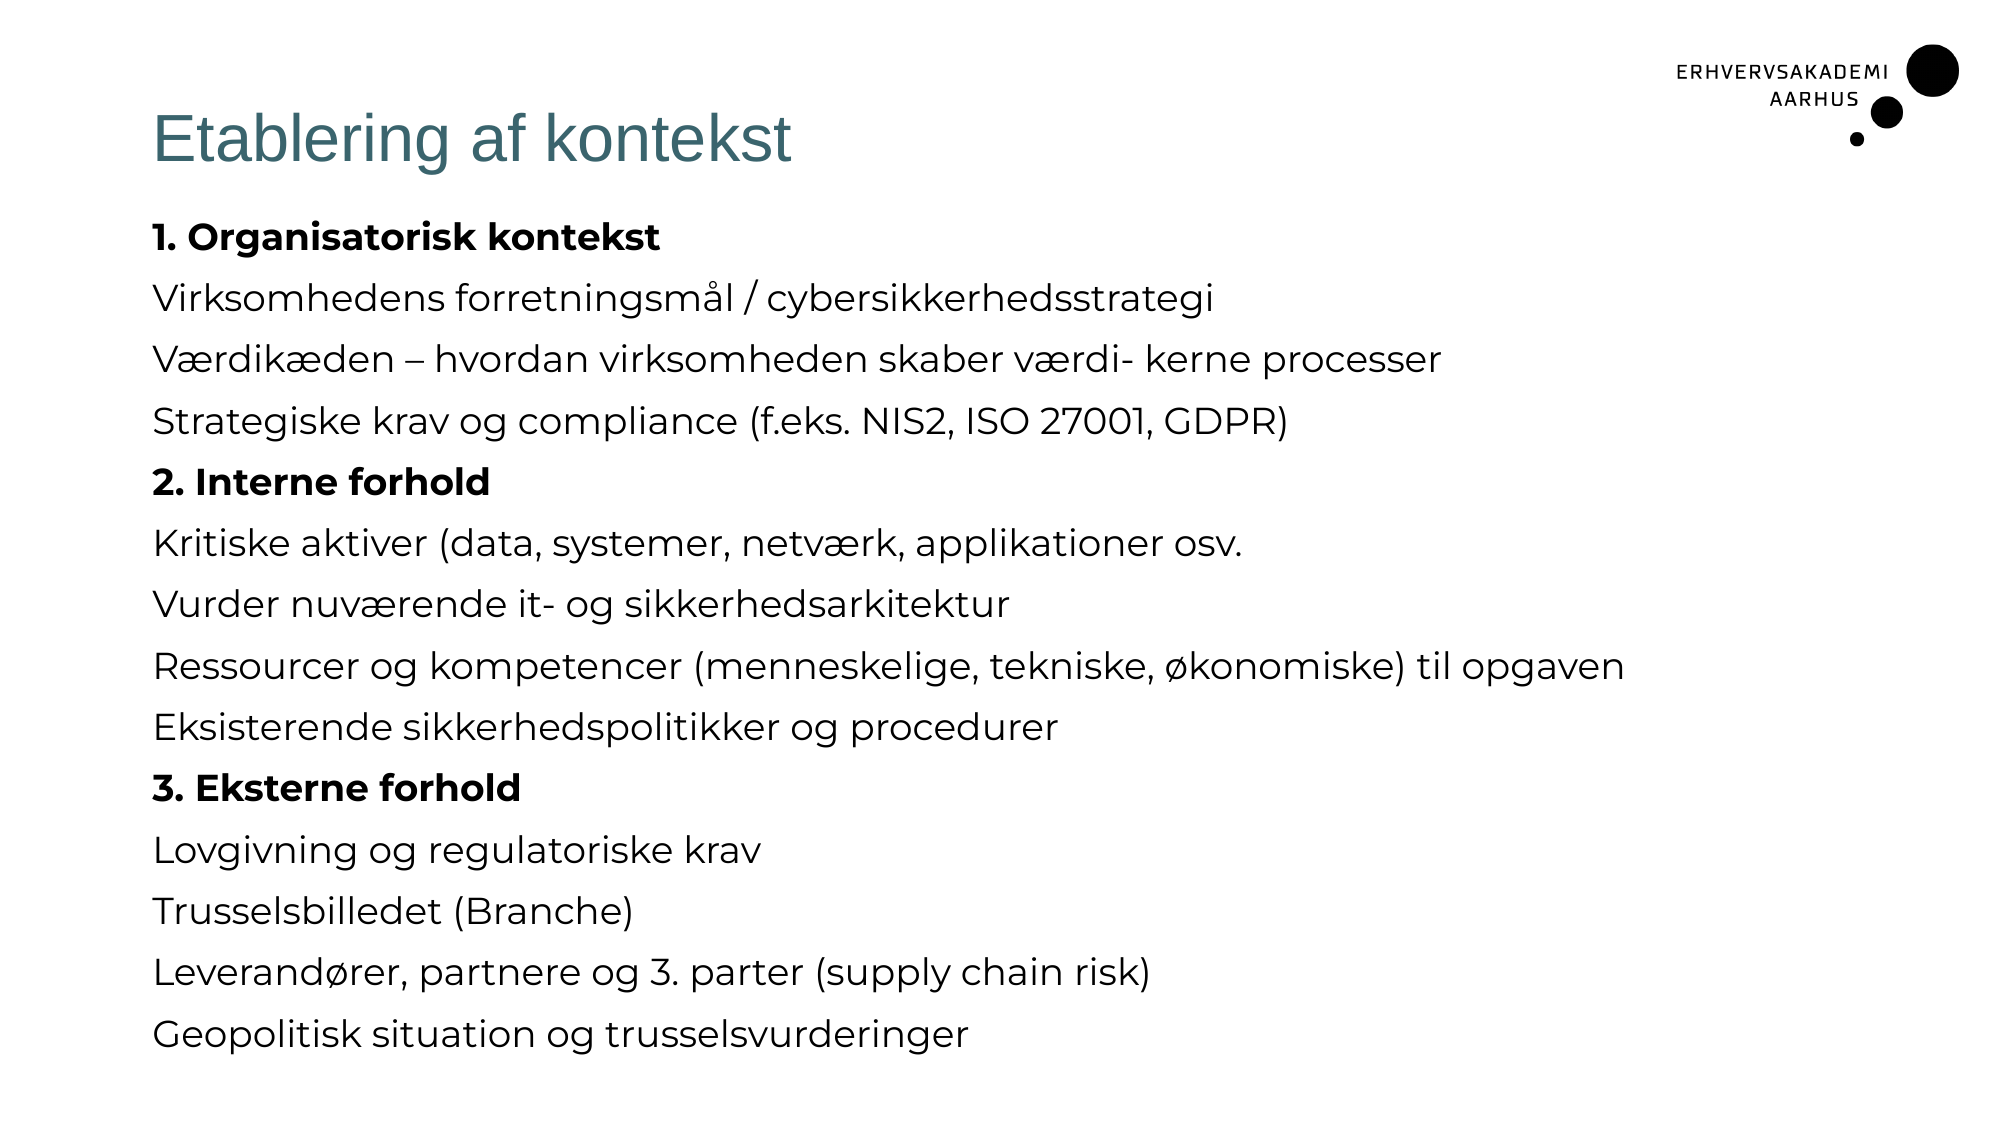

# Etablering af kontekst
1. Organisatorisk kontekst
Virksomhedens forretningsmål / cybersikkerhedsstrategi
Værdikæden – hvordan virksomheden skaber værdi- kerne processer
Strategiske krav og compliance (f.eks. NIS2, ISO 27001, GDPR)
2. Interne forhold
Kritiske aktiver (data, systemer, netværk, applikationer osv.
Vurder nuværende it- og sikkerhedsarkitektur
Ressourcer og kompetencer (menneskelige, tekniske, økonomiske) til opgaven
Eksisterende sikkerhedspolitikker og procedurer
3. Eksterne forhold
Lovgivning og regulatoriske krav
Trusselsbilledet (Branche)
Leverandører, partnere og 3. parter (supply chain risk)
Geopolitisk situation og trusselsvurderinger